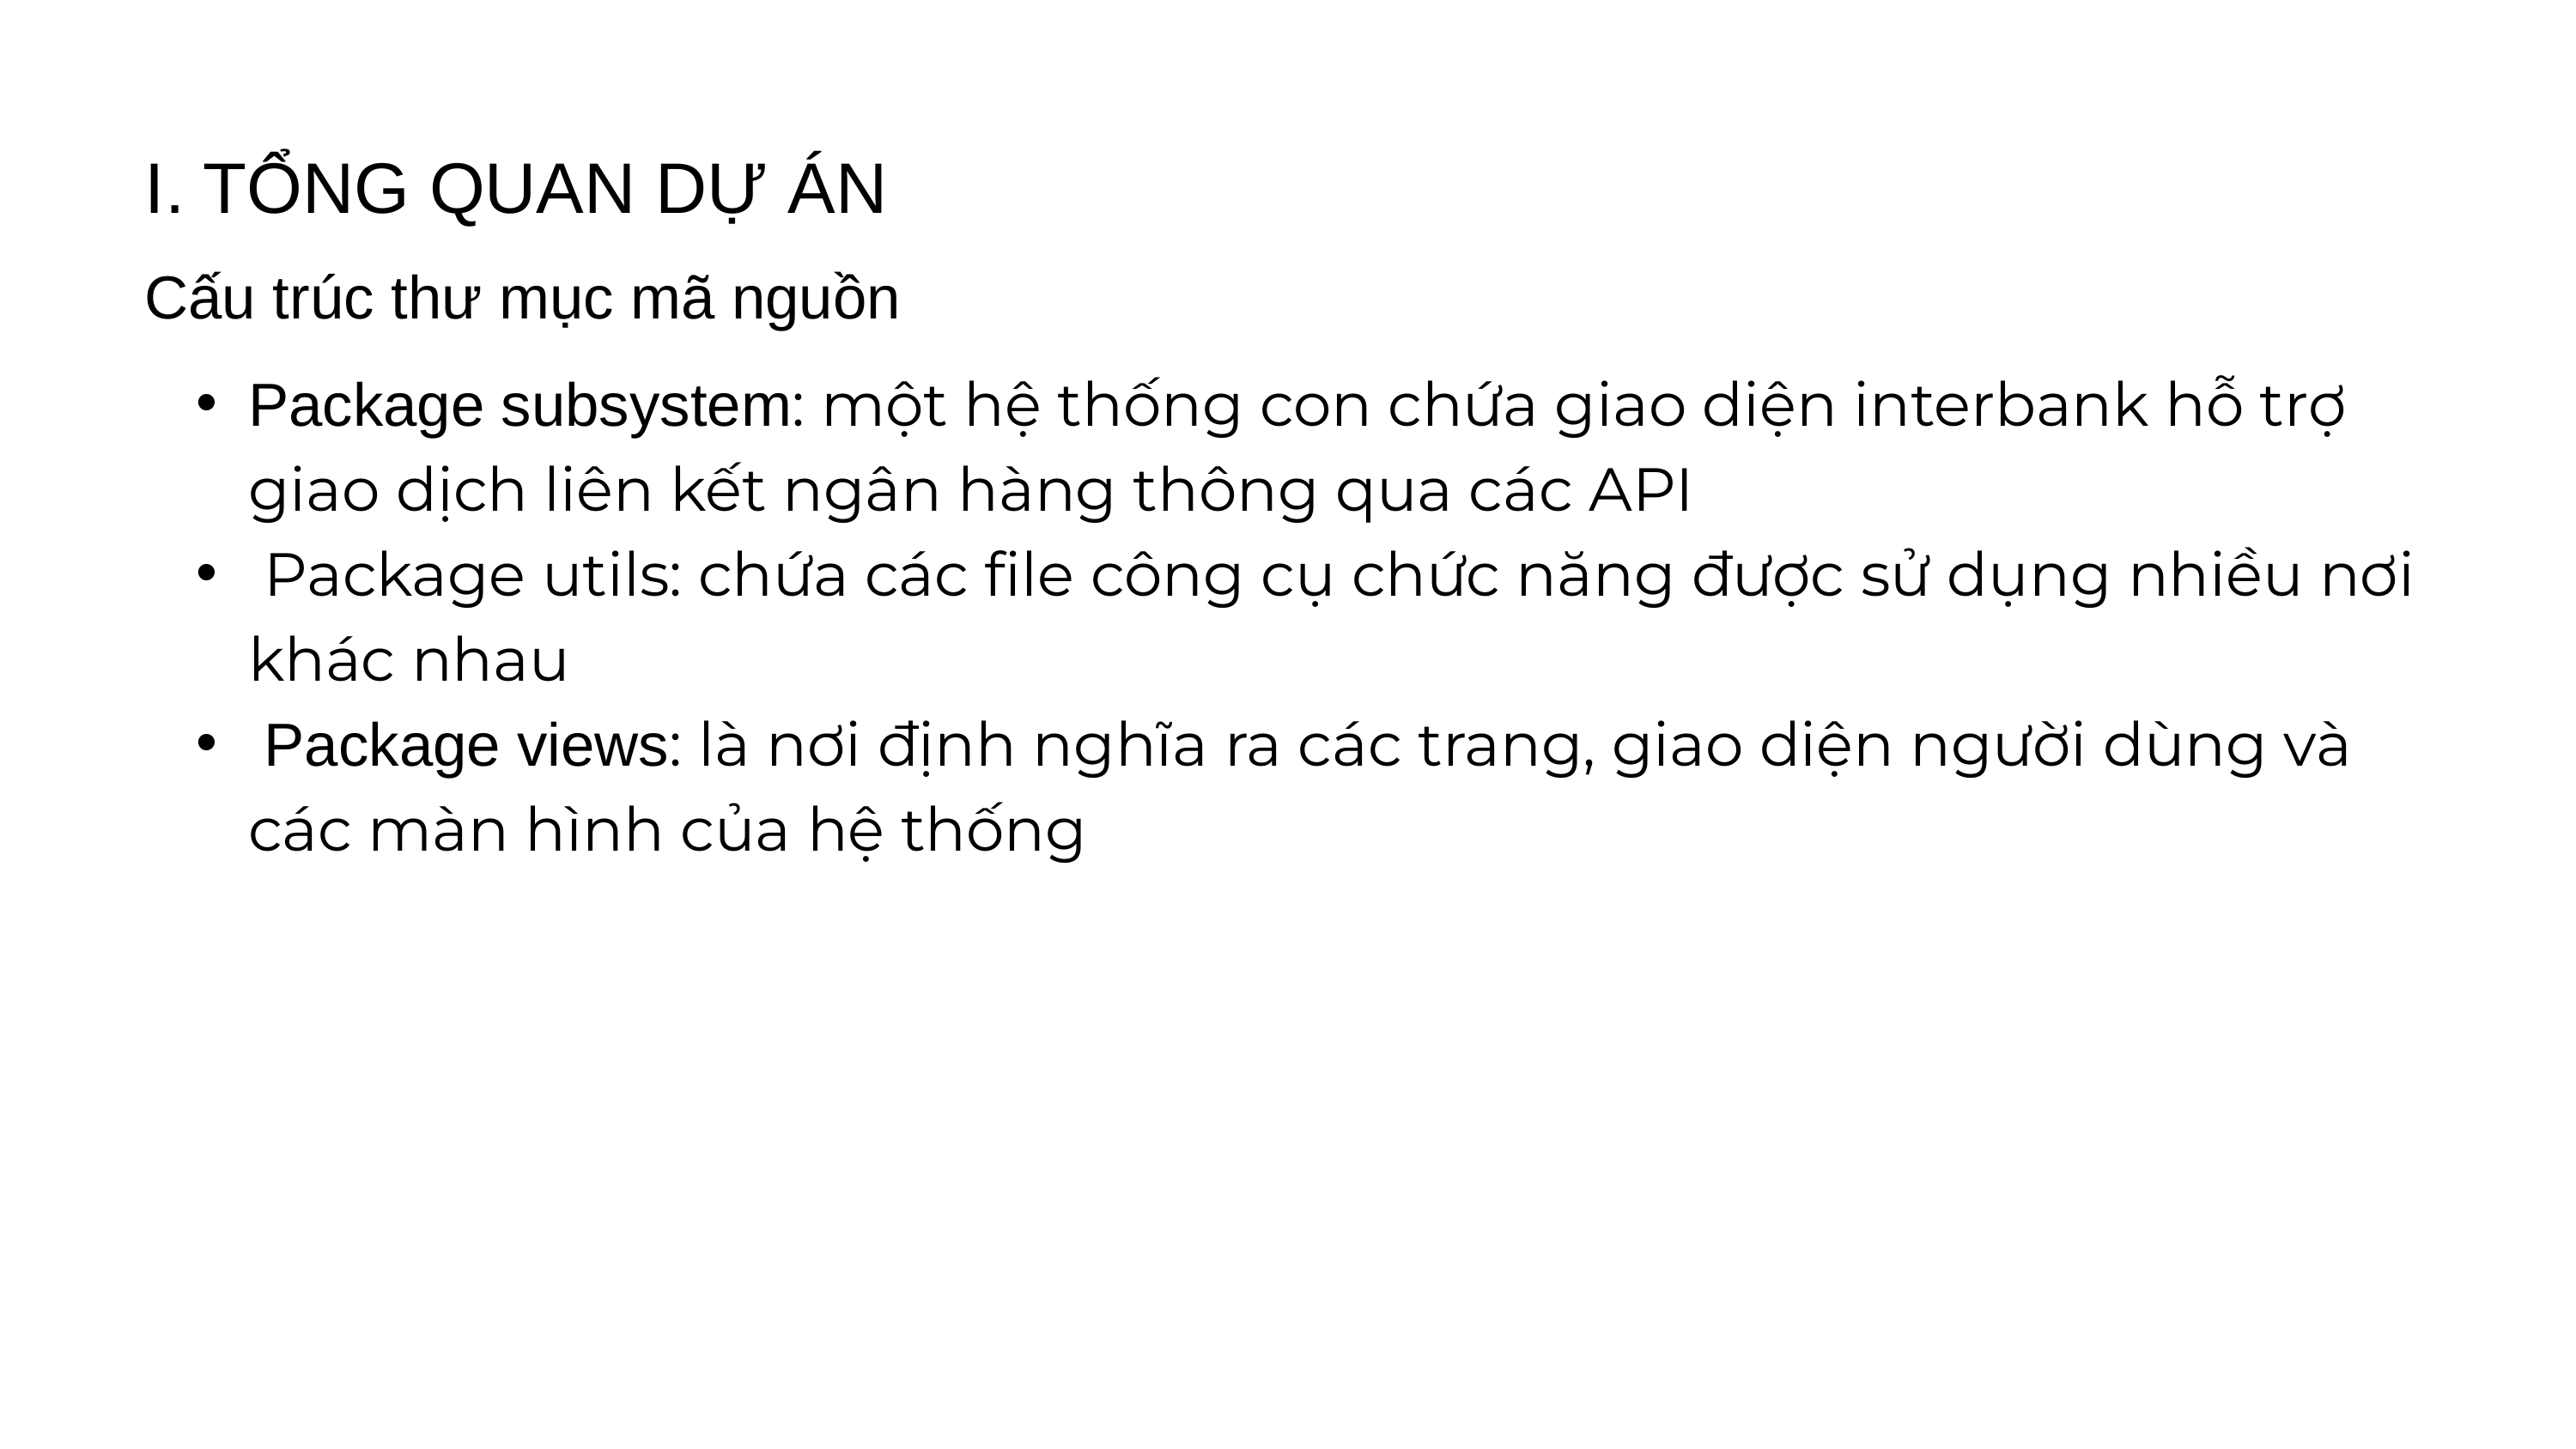

I. TỔNG QUAN DỰ ÁN
Cấu trúc thư mục mã nguồn
Package subsystem: một hệ thống con chứa giao diện interbank hỗ trợ giao dịch liên kết ngân hàng thông qua các API
 Package utils: chứa các file công cụ chức năng được sử dụng nhiều nơi khác nhau
 Package views: là nơi định nghĩa ra các trang, giao diện người dùng và các màn hình của hệ thống